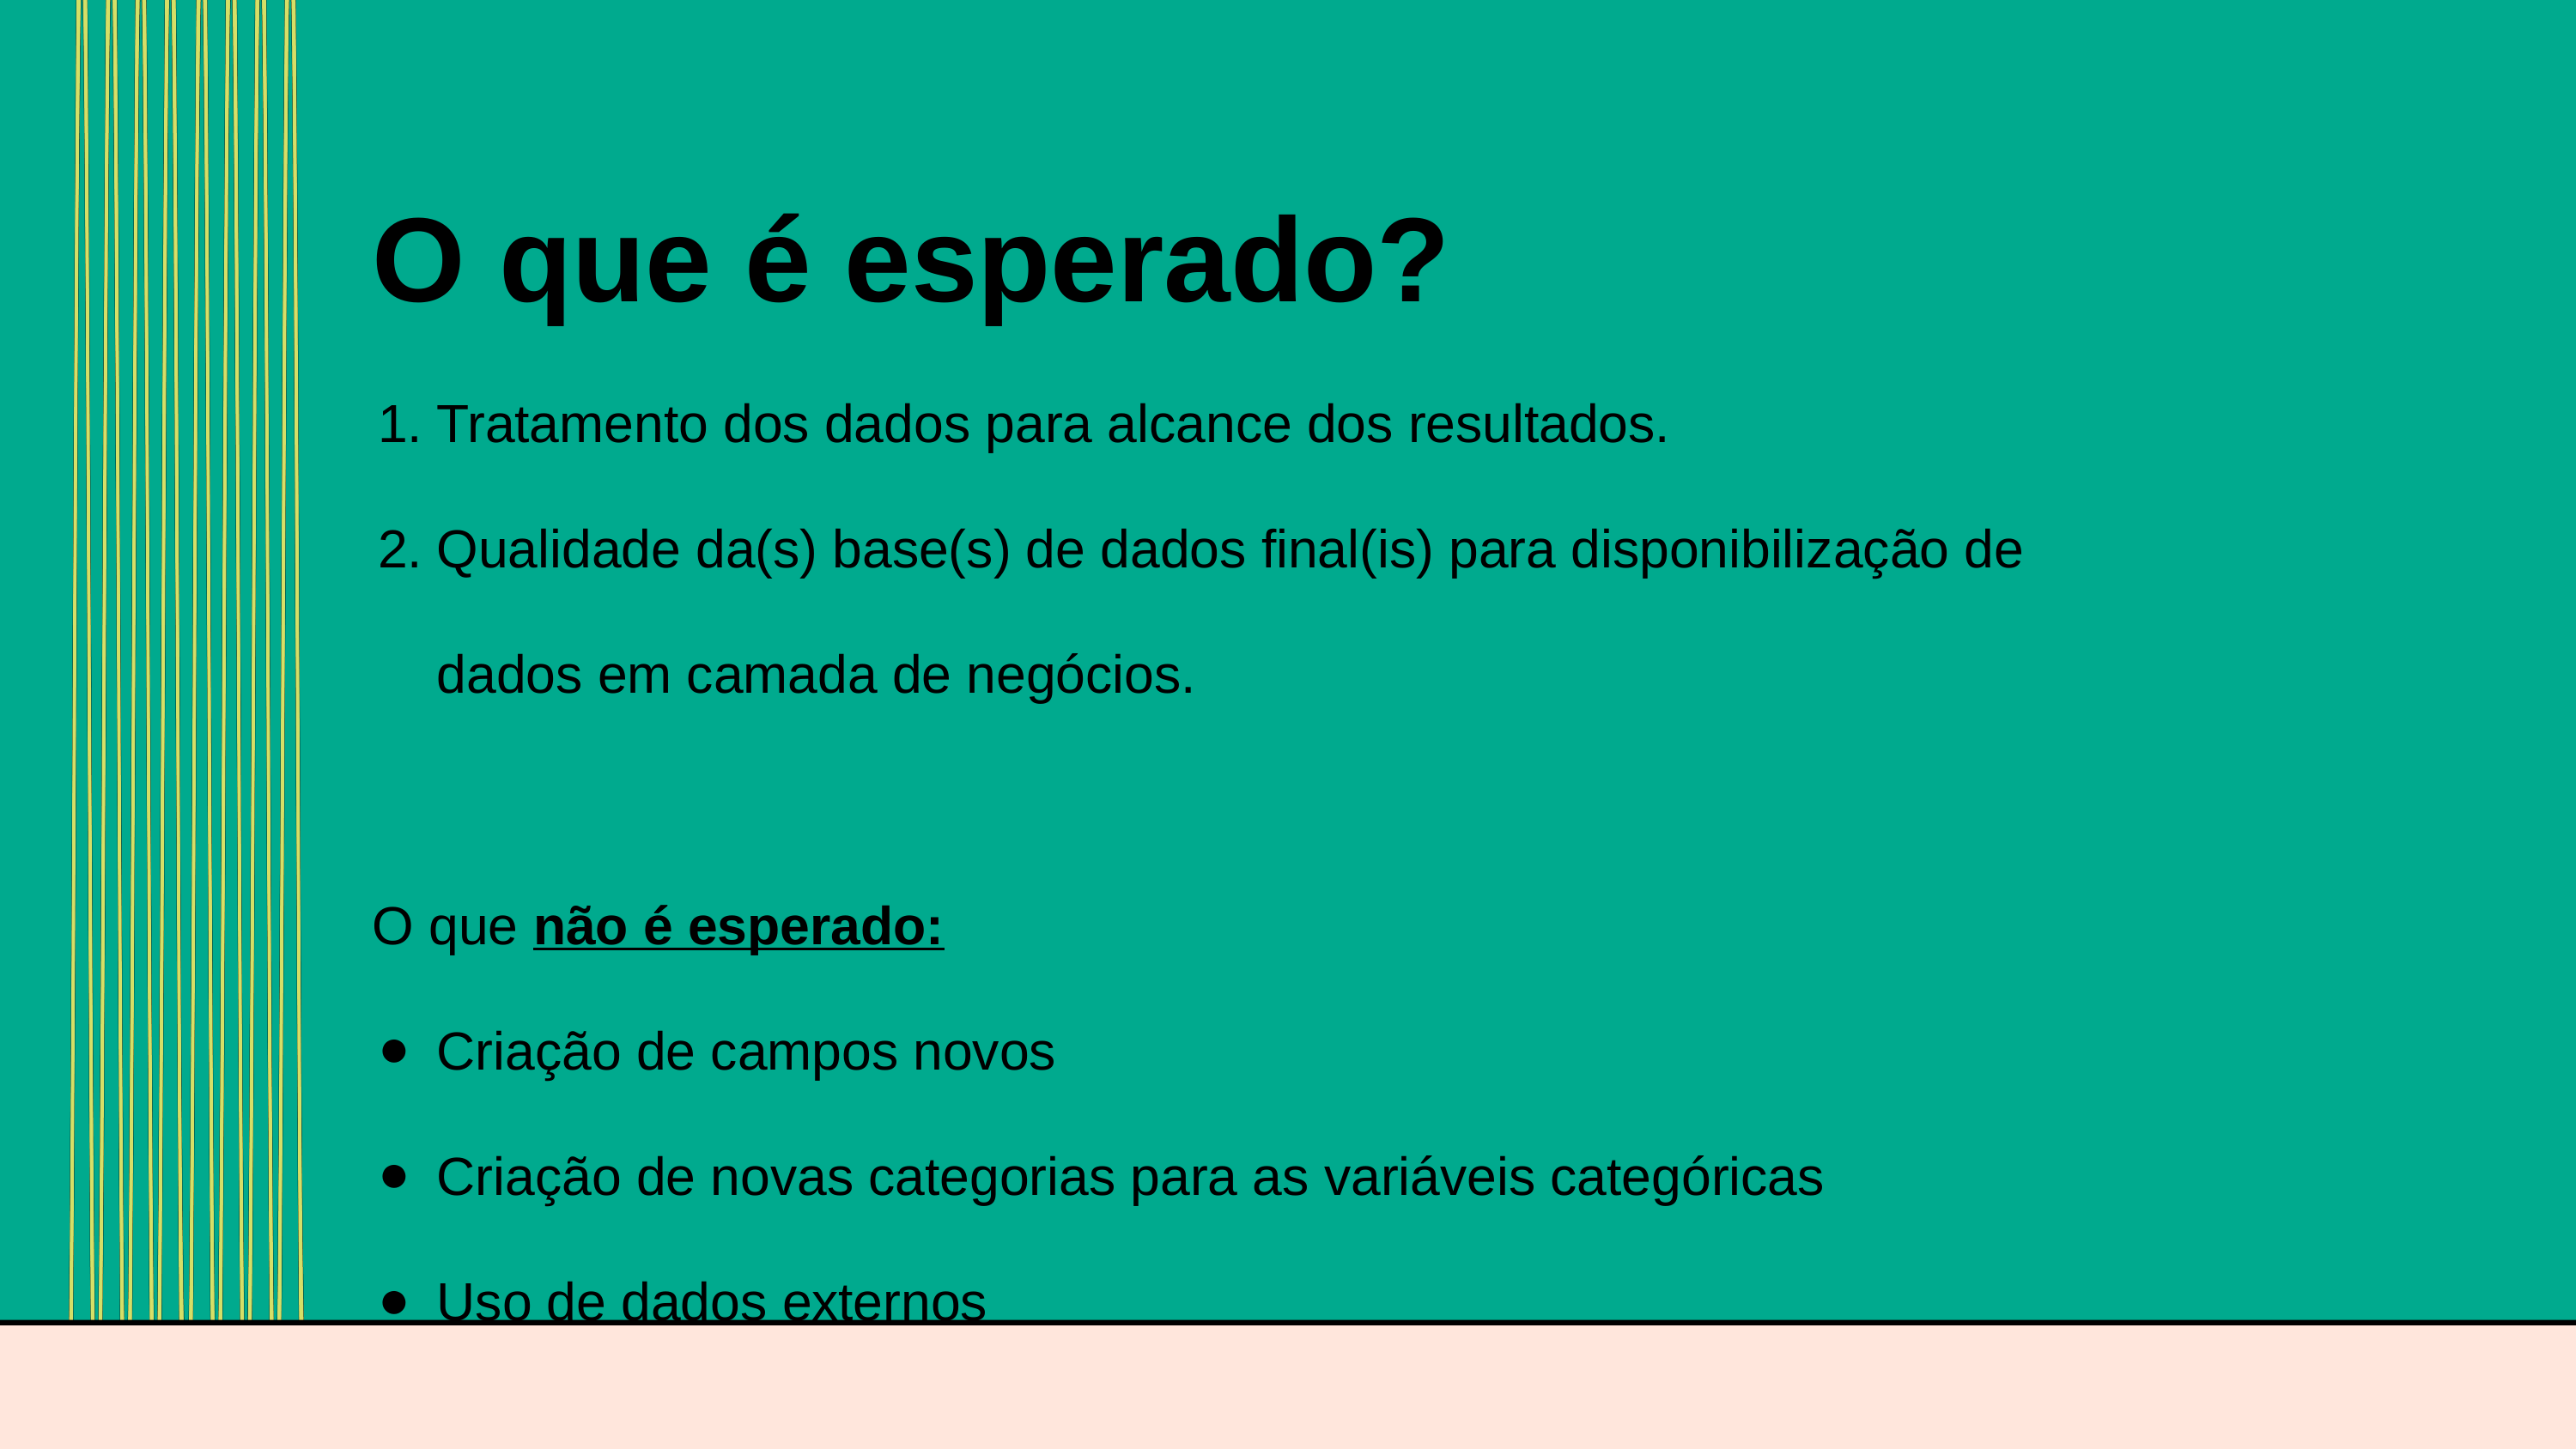

O que é esperado?
Tratamento dos dados para alcance dos resultados.
Qualidade da(s) base(s) de dados final(is) para disponibilização de dados em camada de negócios.
O que não é esperado:
Criação de campos novos
Criação de novas categorias para as variáveis categóricas
Uso de dados externos